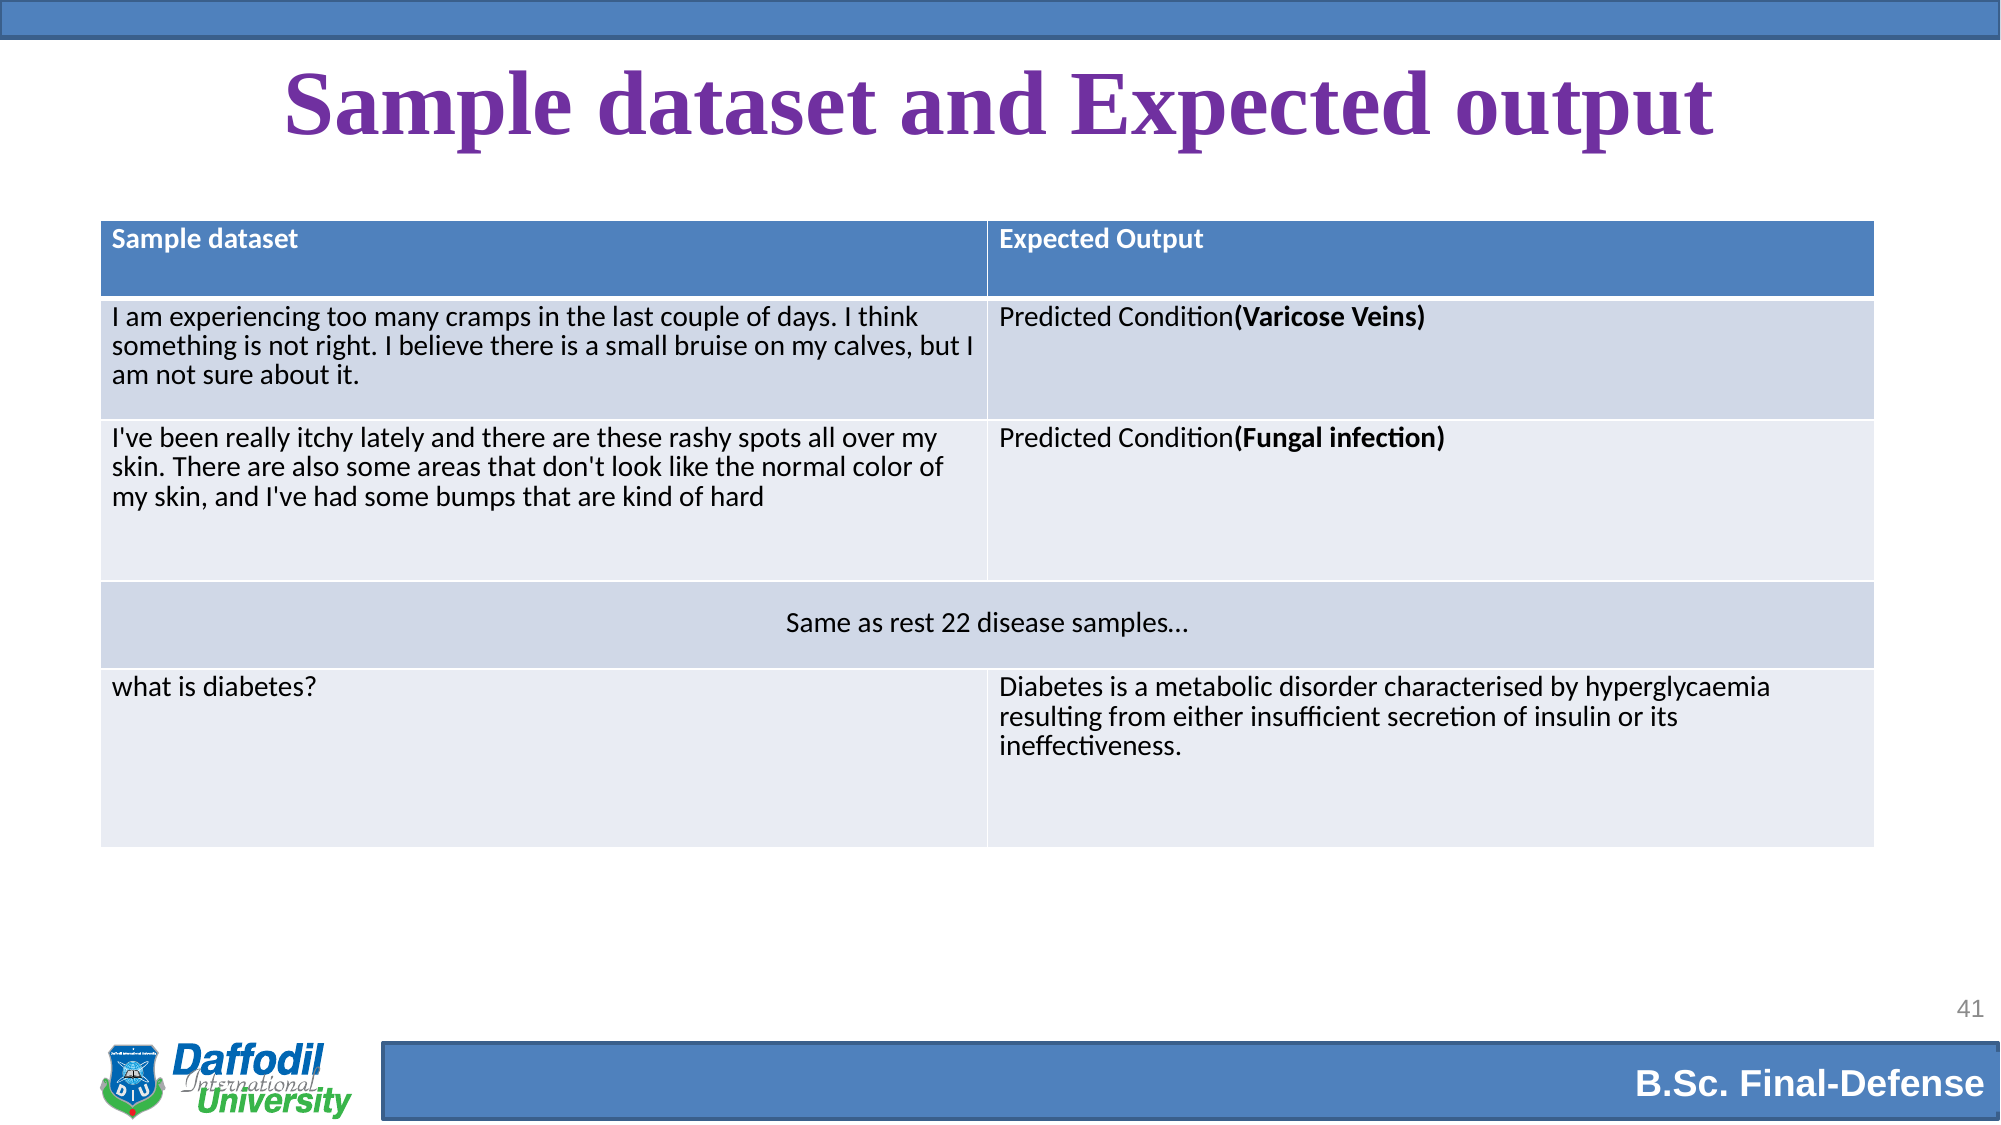

# Sample dataset and Expected output
| Sample dataset | Expected Output |
| --- | --- |
| I am experiencing too many cramps in the last couple of days. I think something is not right. I believe there is a small bruise on my calves, but I am not sure about it. | Predicted Condition(Varicose Veins) |
| I've been really itchy lately and there are these rashy spots all over my skin. There are also some areas that don't look like the normal color of my skin, and I've had some bumps that are kind of hard | Predicted Condition(Fungal infection) |
| Same as rest 22 disease samples… |  |
| what is diabetes? | Diabetes is a metabolic disorder characterised by hyperglycaemia resulting from either insufficient secretion of insulin or its ineffectiveness. |
41
B.Sc. Final-Defense